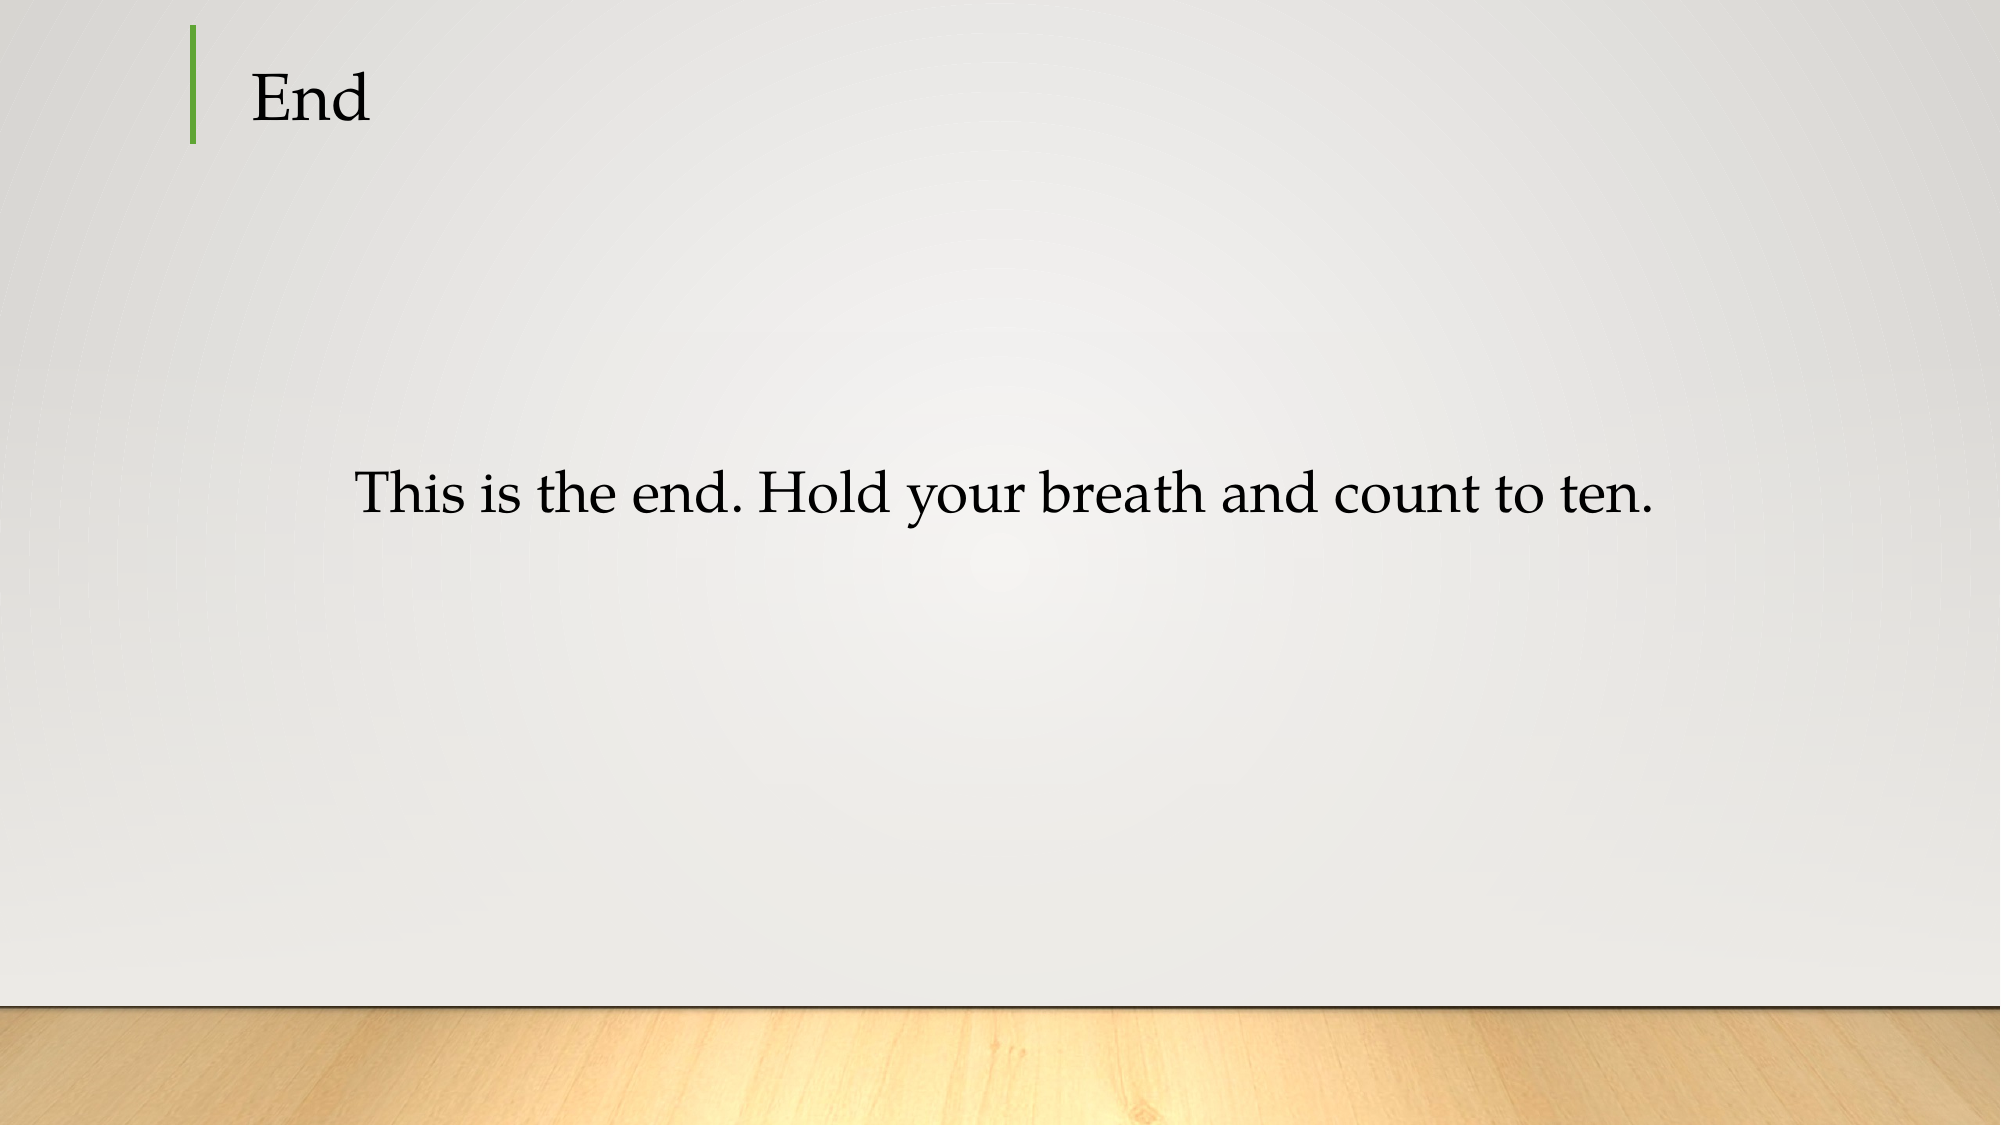

# End
This is the end. Hold your breath and count to ten.